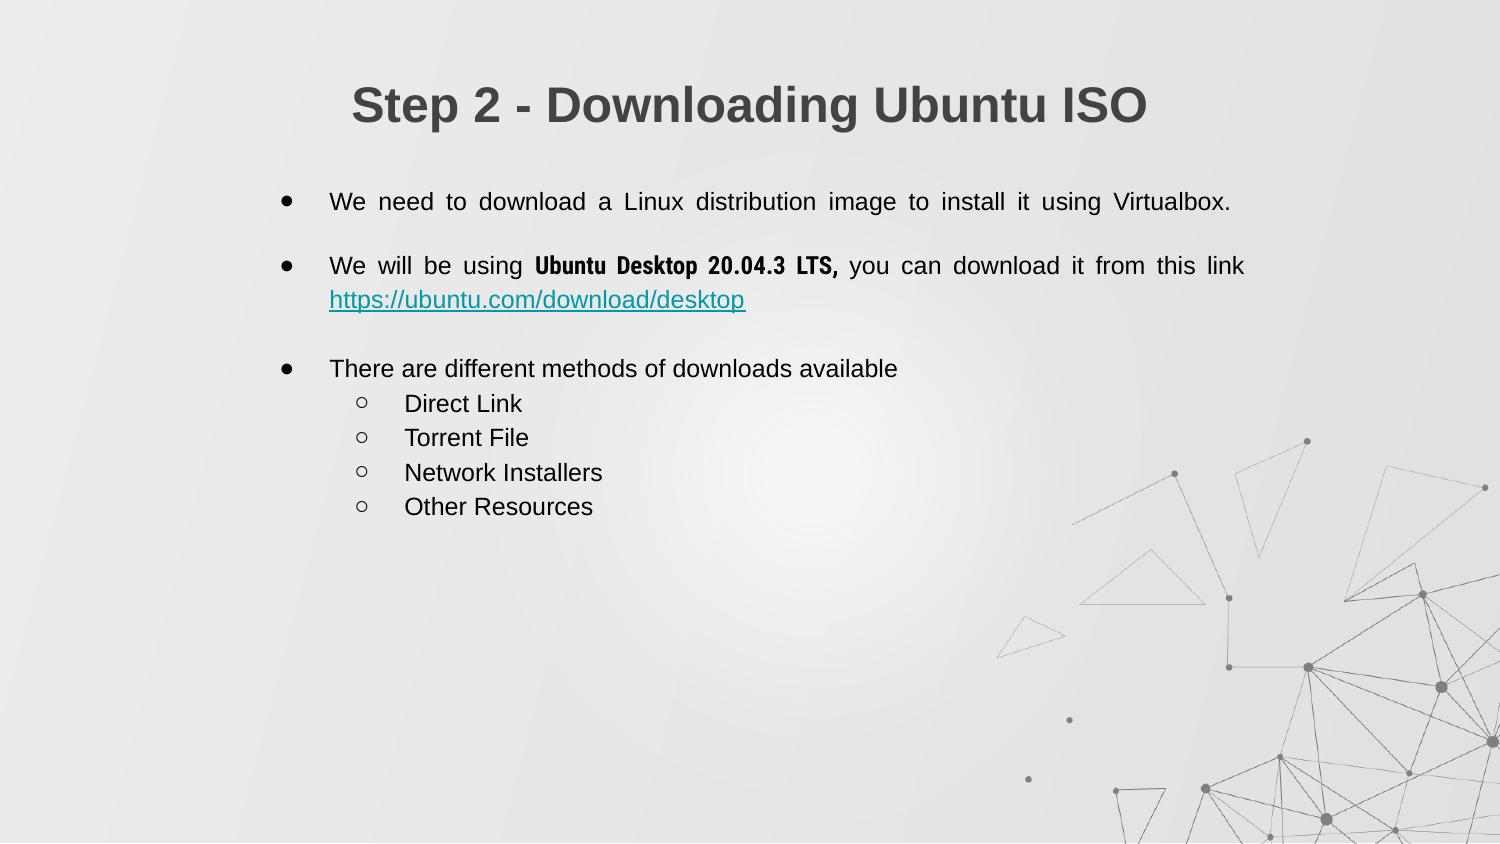

# Step 2 - Downloading Ubuntu ISO

We need to download a Linux distribution image to install it using Virtualbox.
We will be using Ubuntu Desktop 20.04.3 LTS, you can download it from this link https://ubuntu.com/download/desktop
There are different methods of downloads available
Direct Link
Torrent File
Network Installers
Other Resources